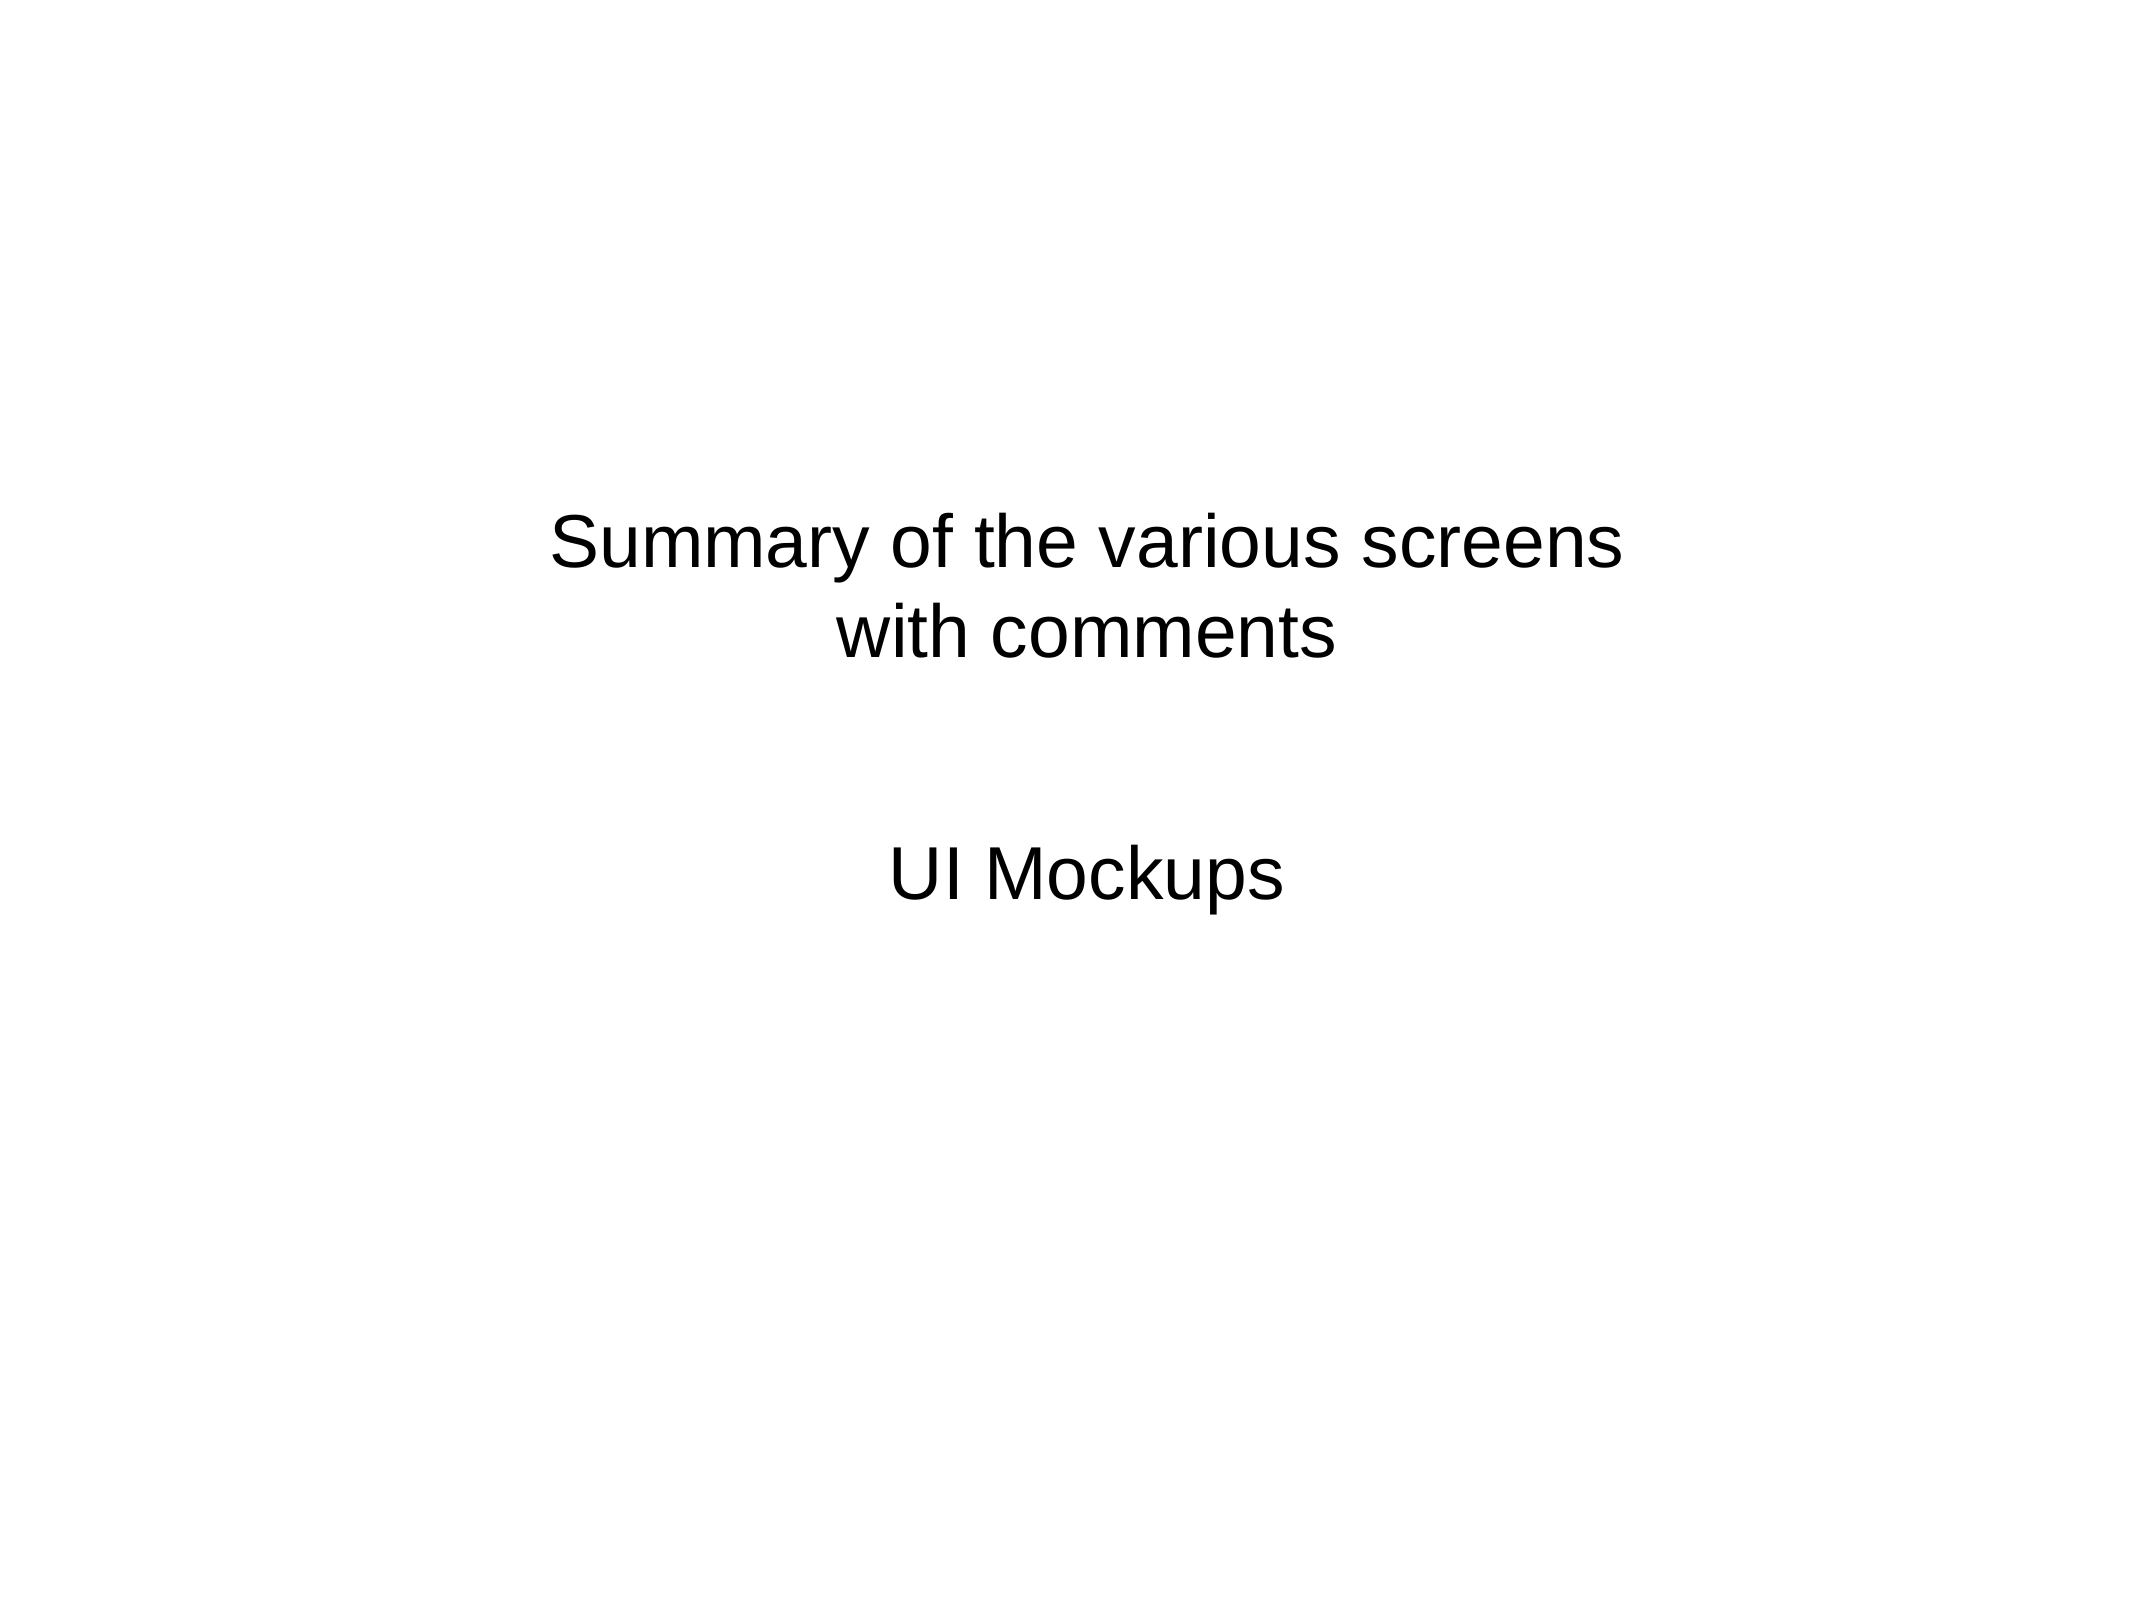

Summary of the various screens with comments
UI Mockups